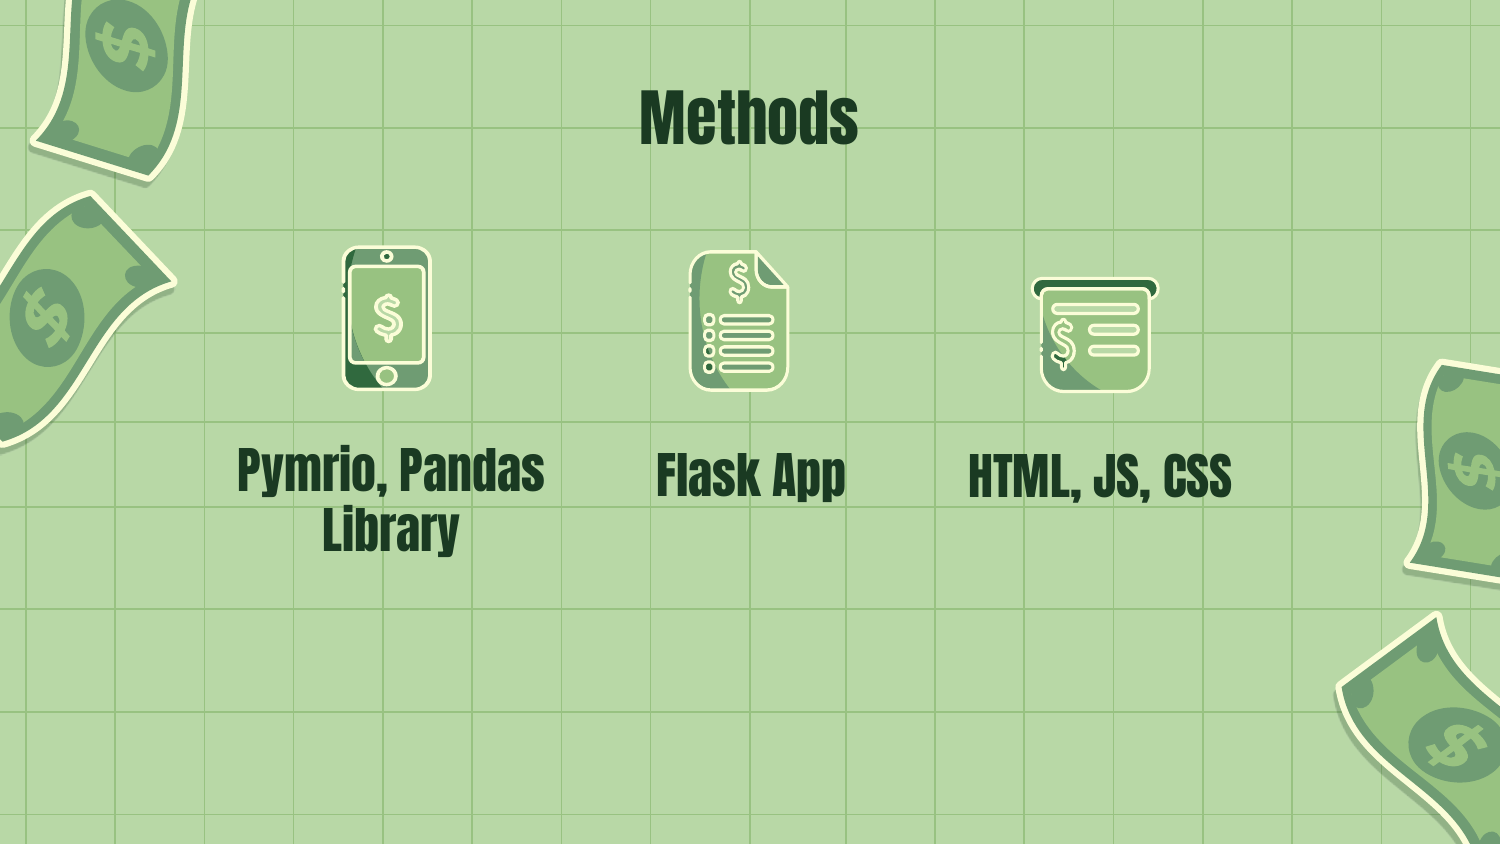

Methods

# Pymrio, Pandas Library
Flask App
HTML, JS, CSS